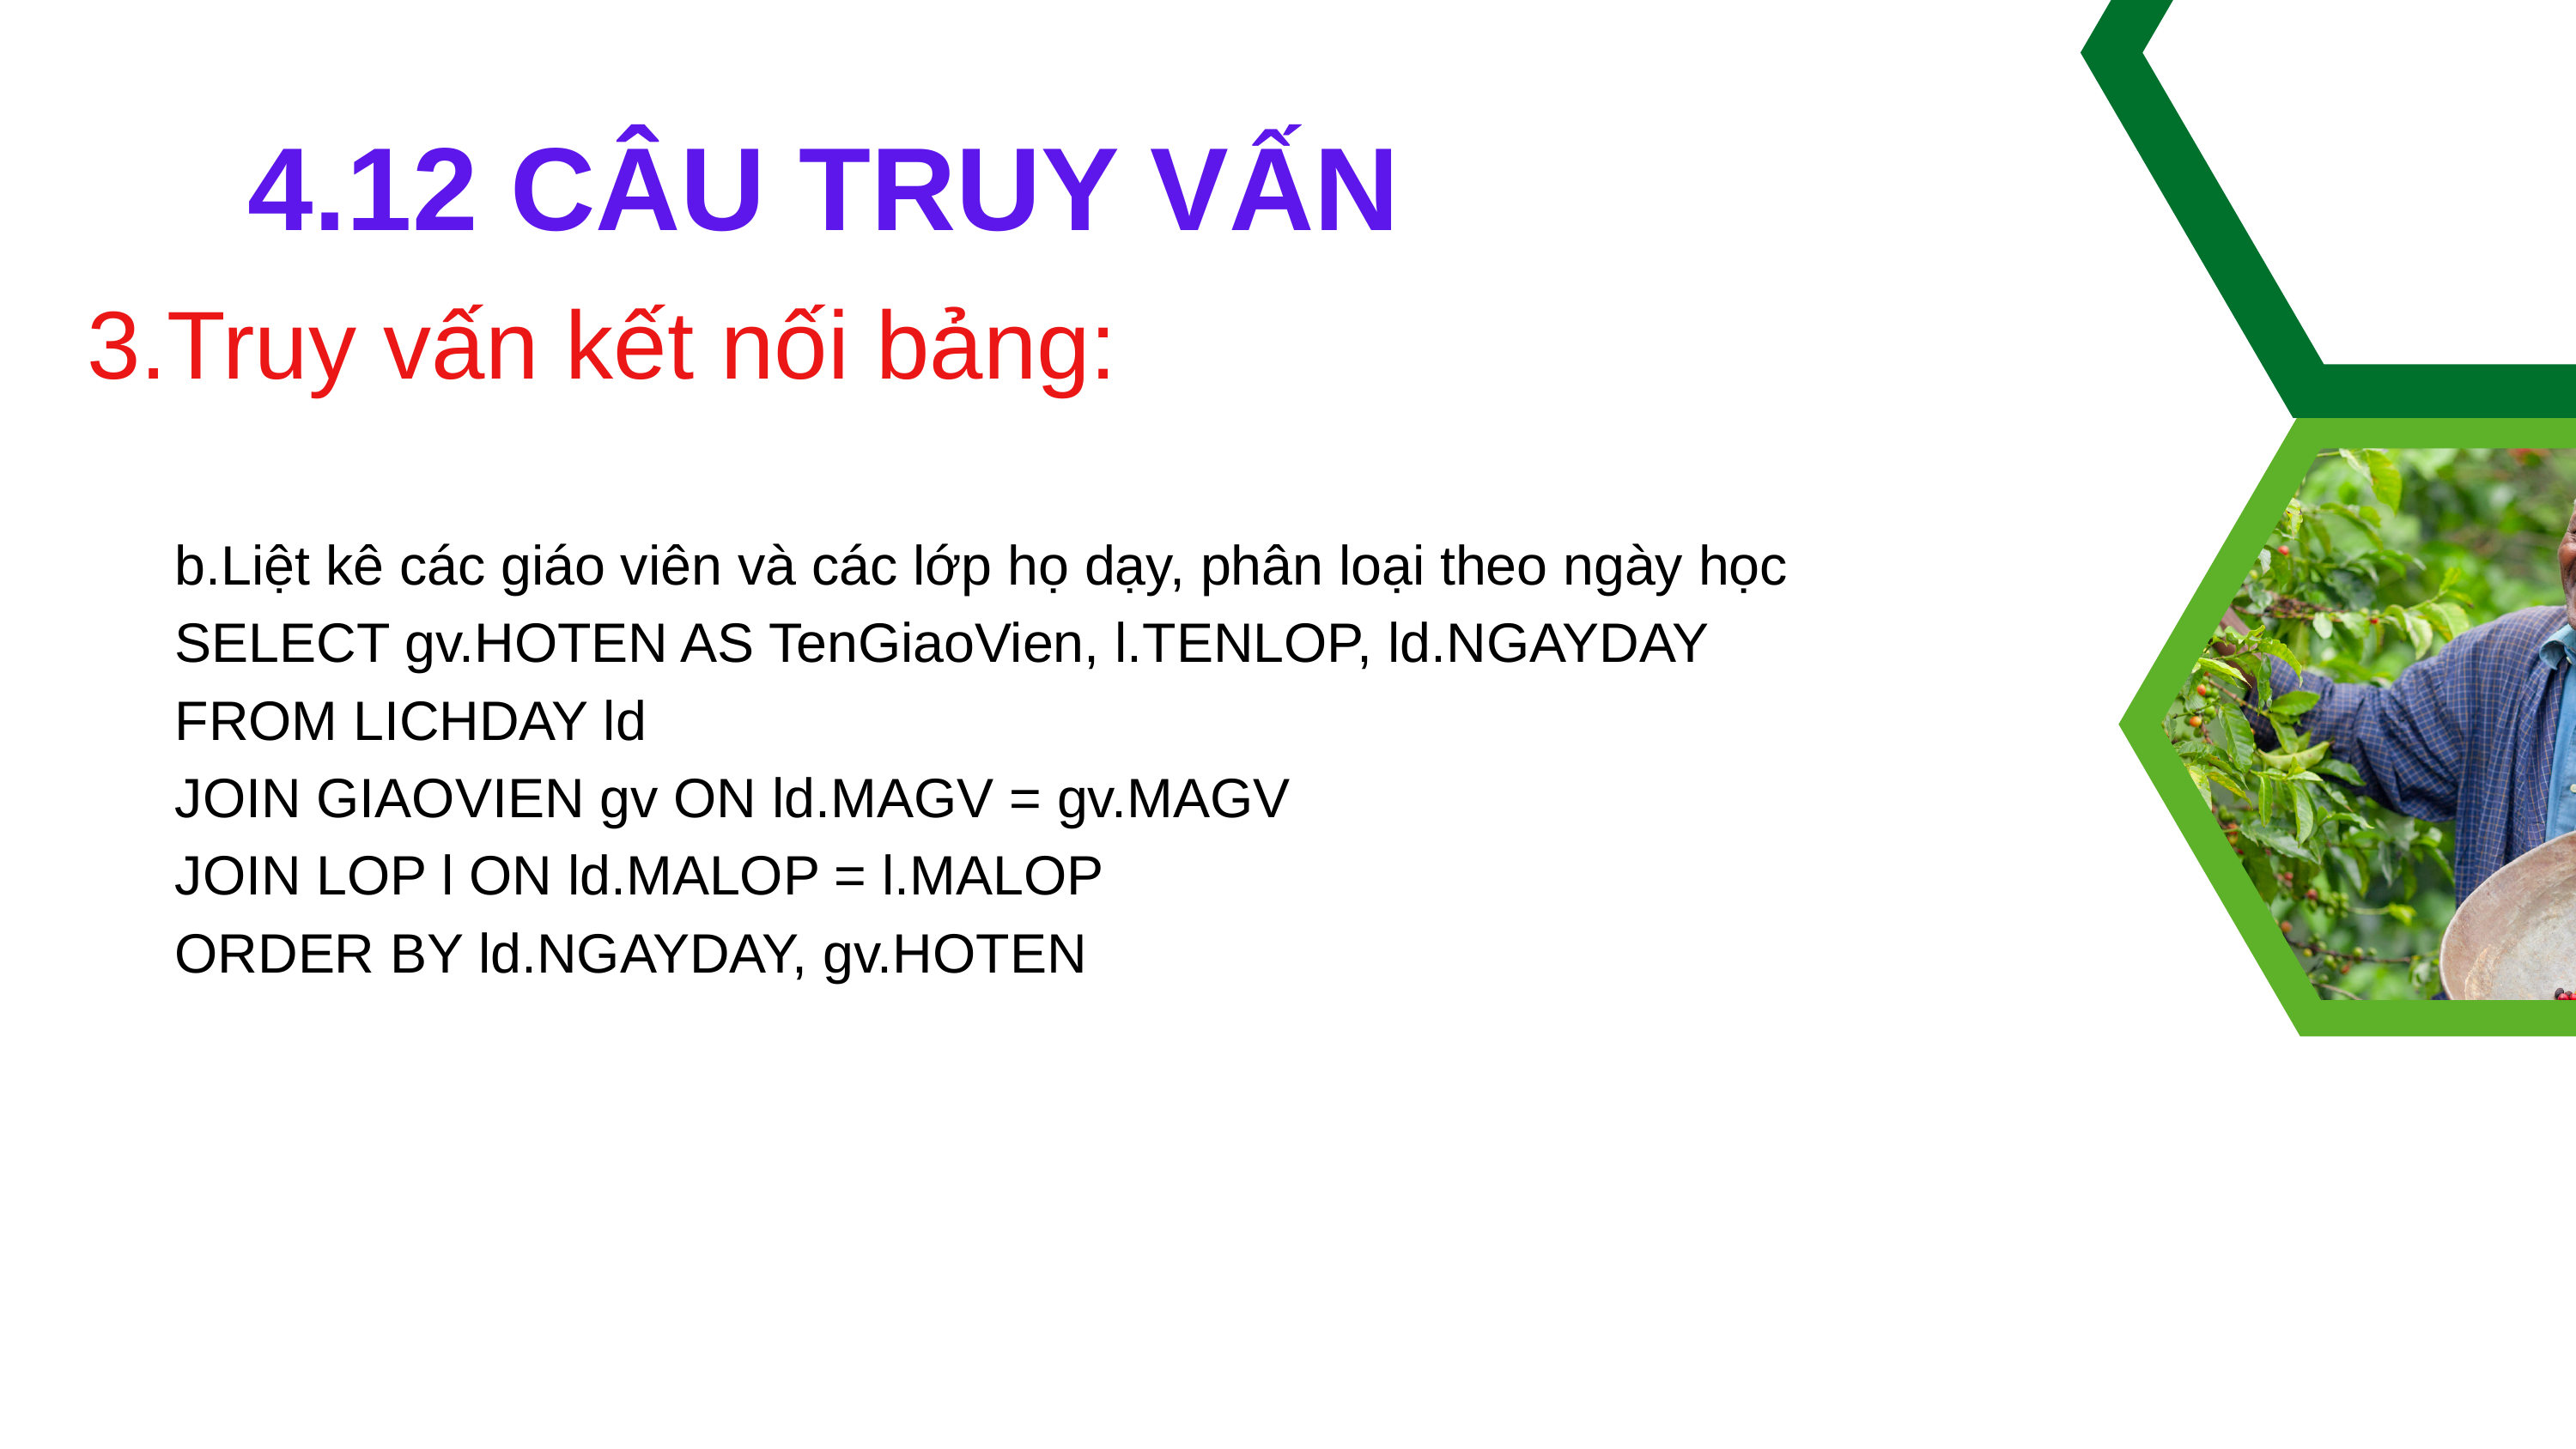

4.12 CÂU TRUY VẤN

3.Truy vấn kết nối bảng:

b.Liệt kê các giáo viên và các lớp họ dạy, phân loại theo ngày học
SELECT gv.HOTEN AS TenGiaoVien, l.TENLOP, ld.NGAYDAY
FROM LICHDAY ld
JOIN GIAOVIEN gv ON ld.MAGV = gv.MAGV
JOIN LOP l ON ld.MALOP = l.MALOP
ORDER BY ld.NGAYDAY, gv.HOTEN

Supplier Audits